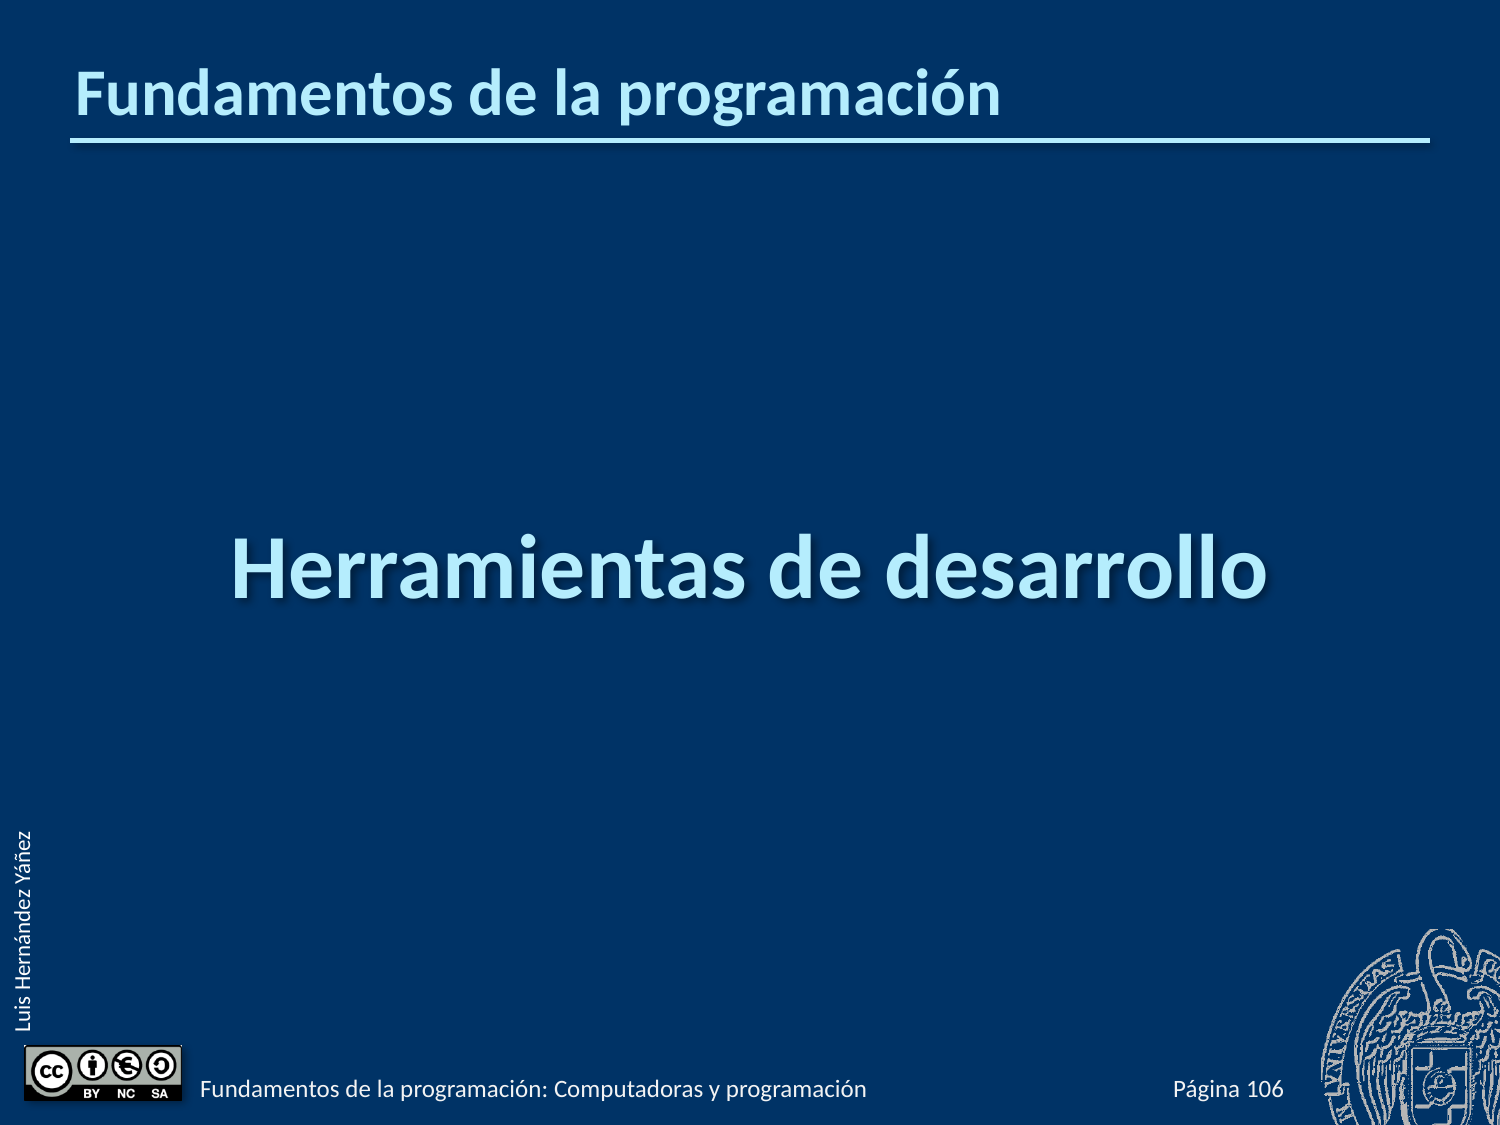

# Fundamentos de la programación
Herramientas de desarrollo
Fundamentos de la programación: Computadoras y programación
Página 106